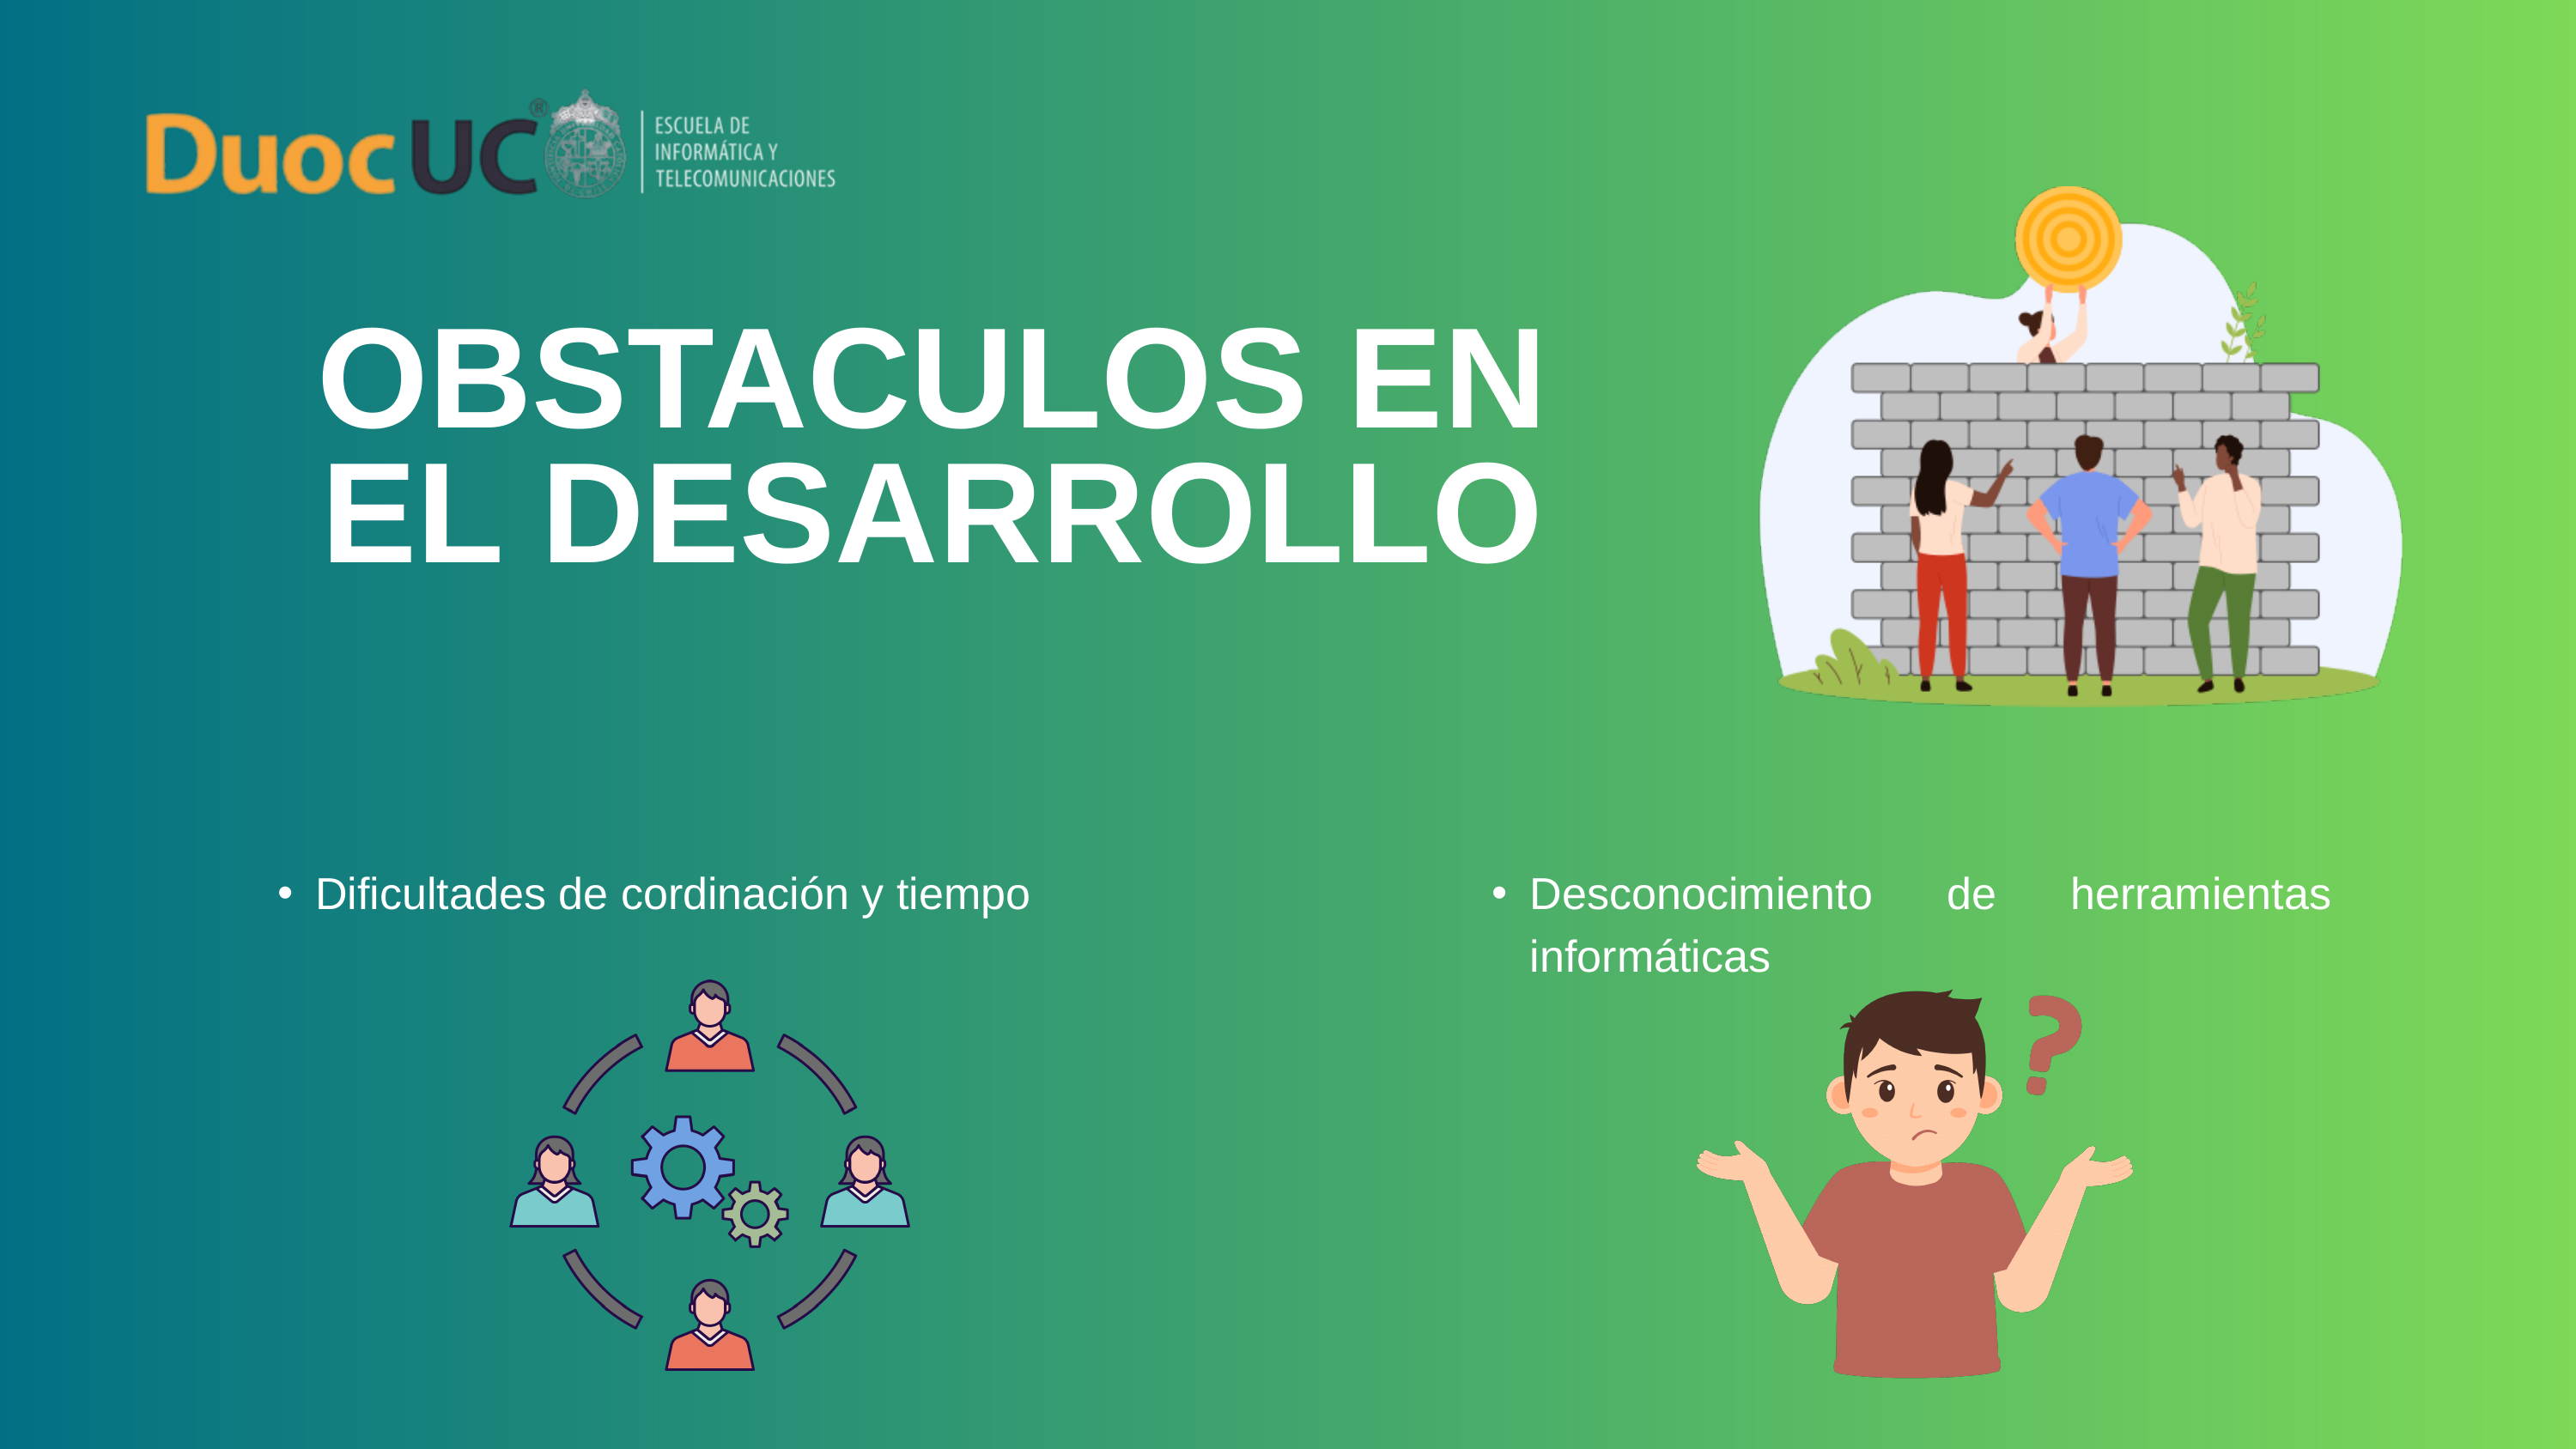

OBSTACULOS EN EL DESARROLLO
Dificultades de cordinación y tiempo
Desconocimiento de herramientas informáticas